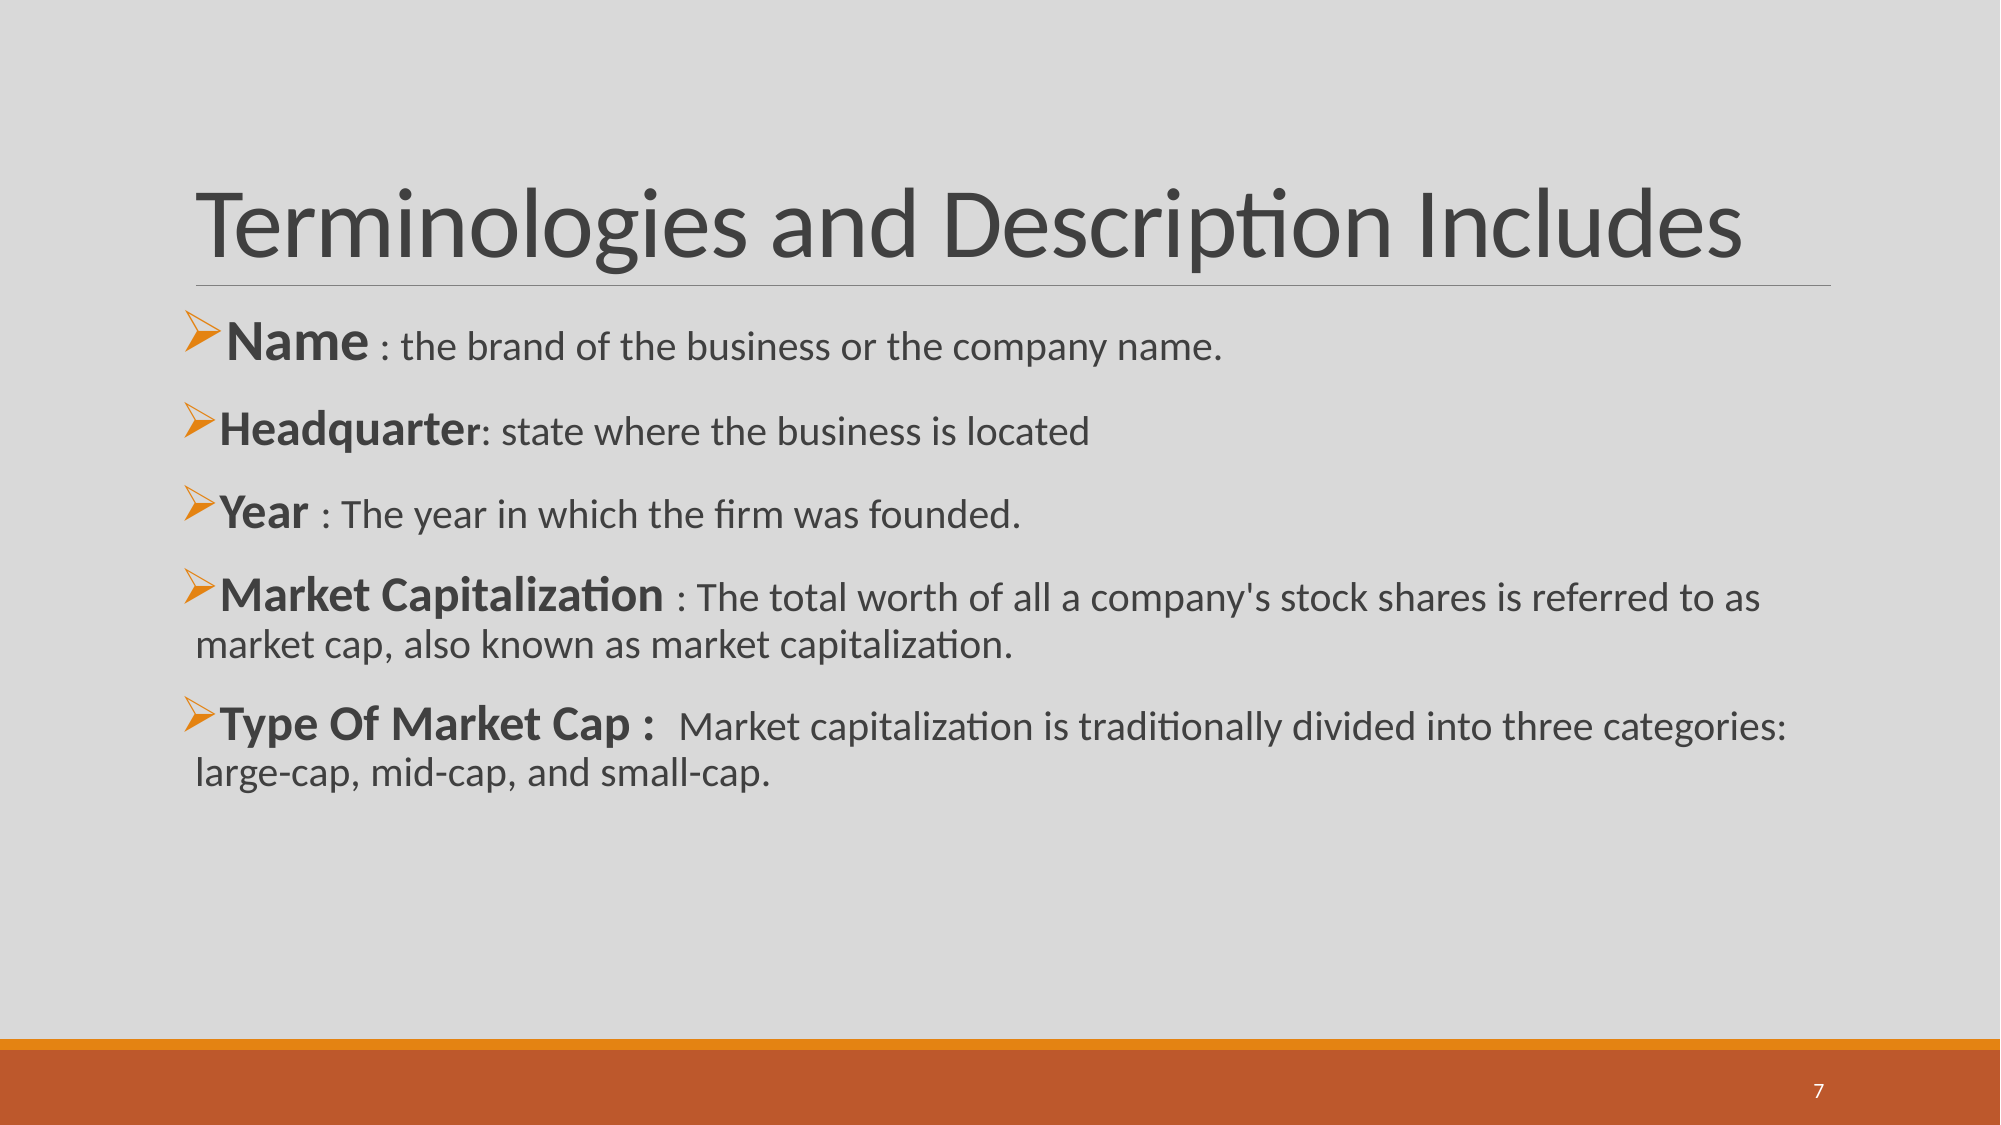

# Terminologies and Description Includes
Name : the brand of the business or the company name.
Headquarter: state where the business is located
Year : The year in which the firm was founded.
Market Capitalization : The total worth of all a company's stock shares is referred to as market cap, also known as market capitalization.
Type Of Market Cap :  Market capitalization is traditionally divided into three categories: large-cap, mid-cap, and small-cap.

7